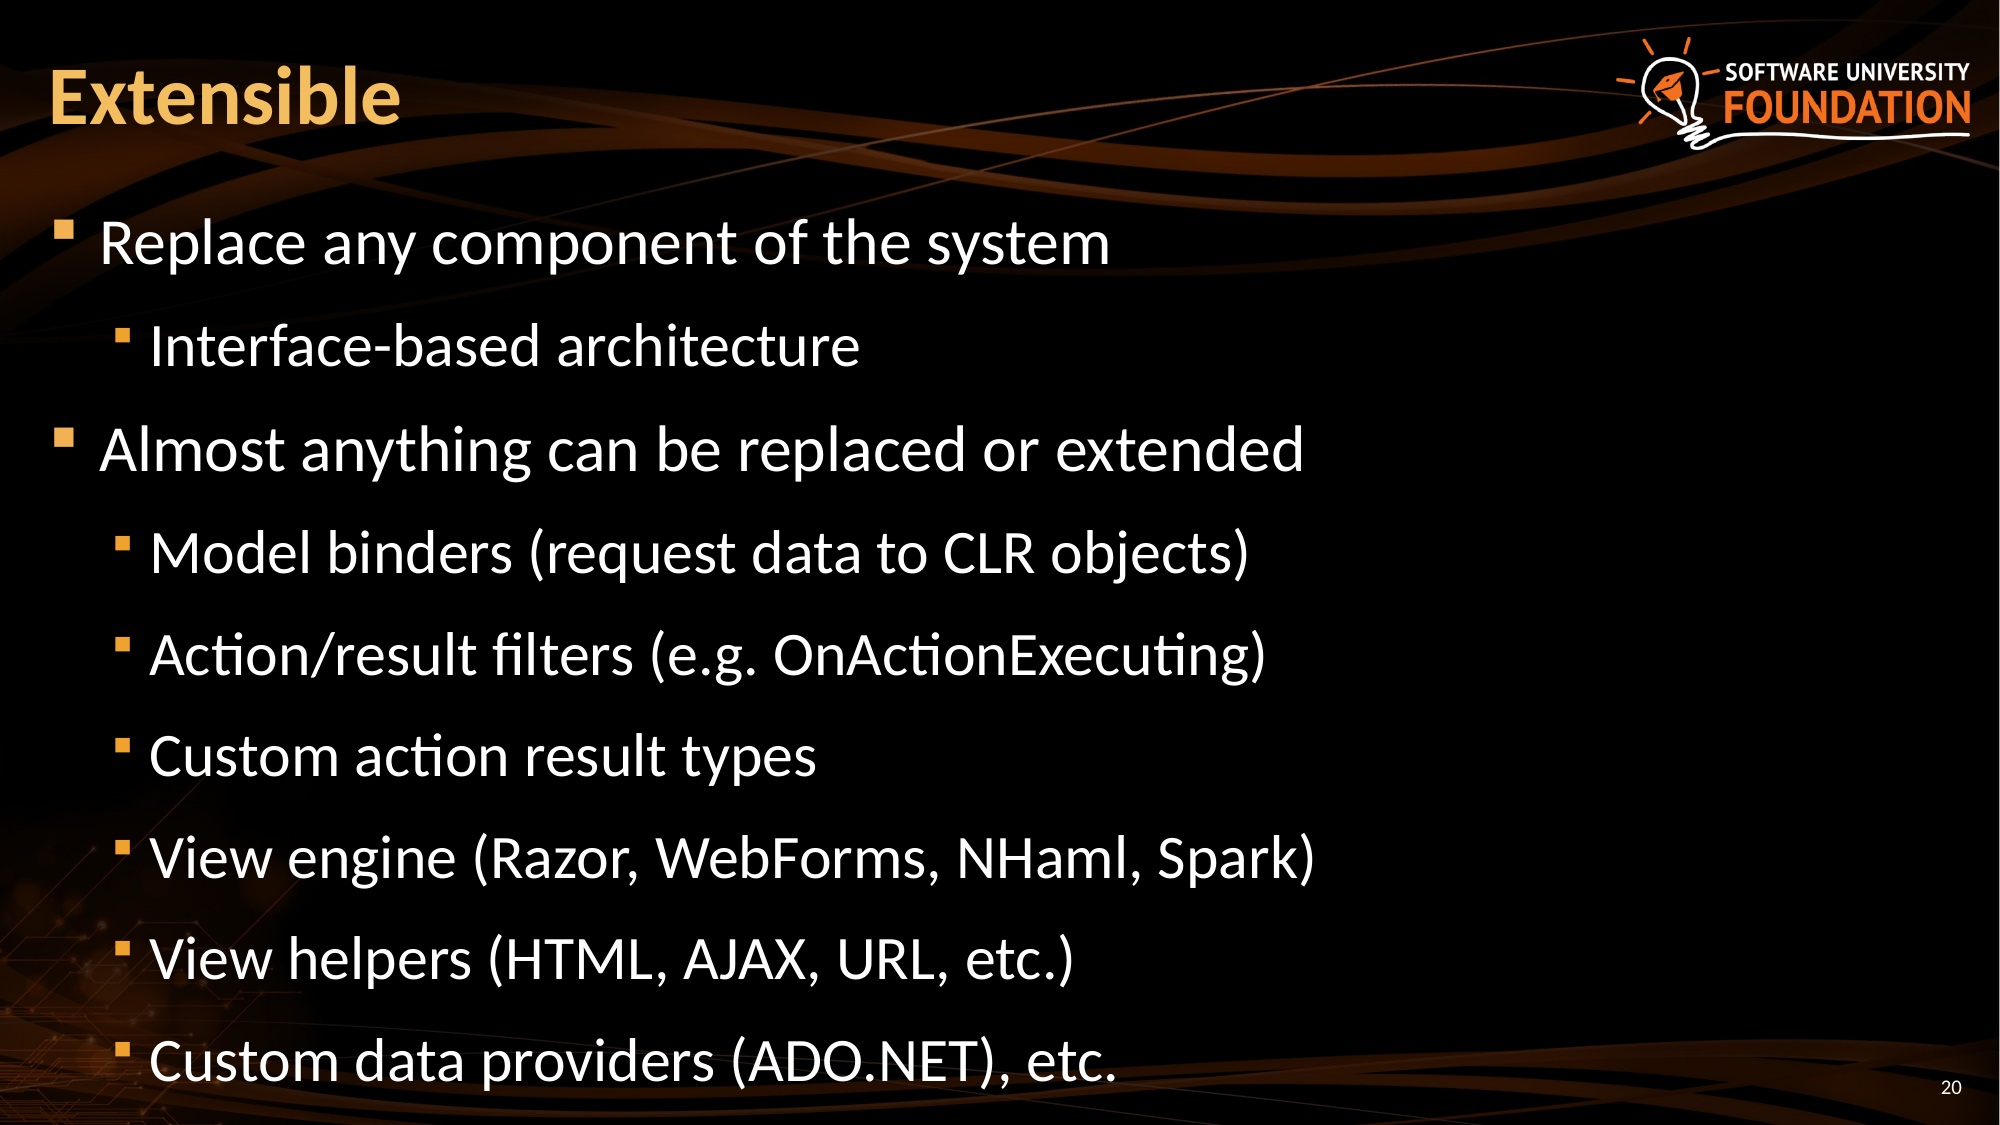

# Extensible
Replace any component of the system
Interface-based architecture
Almost anything can be replaced or extended
Model binders (request data to CLR objects)
Action/result filters (e.g. OnActionExecuting)
Custom action result types
View engine (Razor, WebForms, NHaml, Spark)
View helpers (HTML, AJAX, URL, etc.)
Custom data providers (ADO.NET), etc.

20